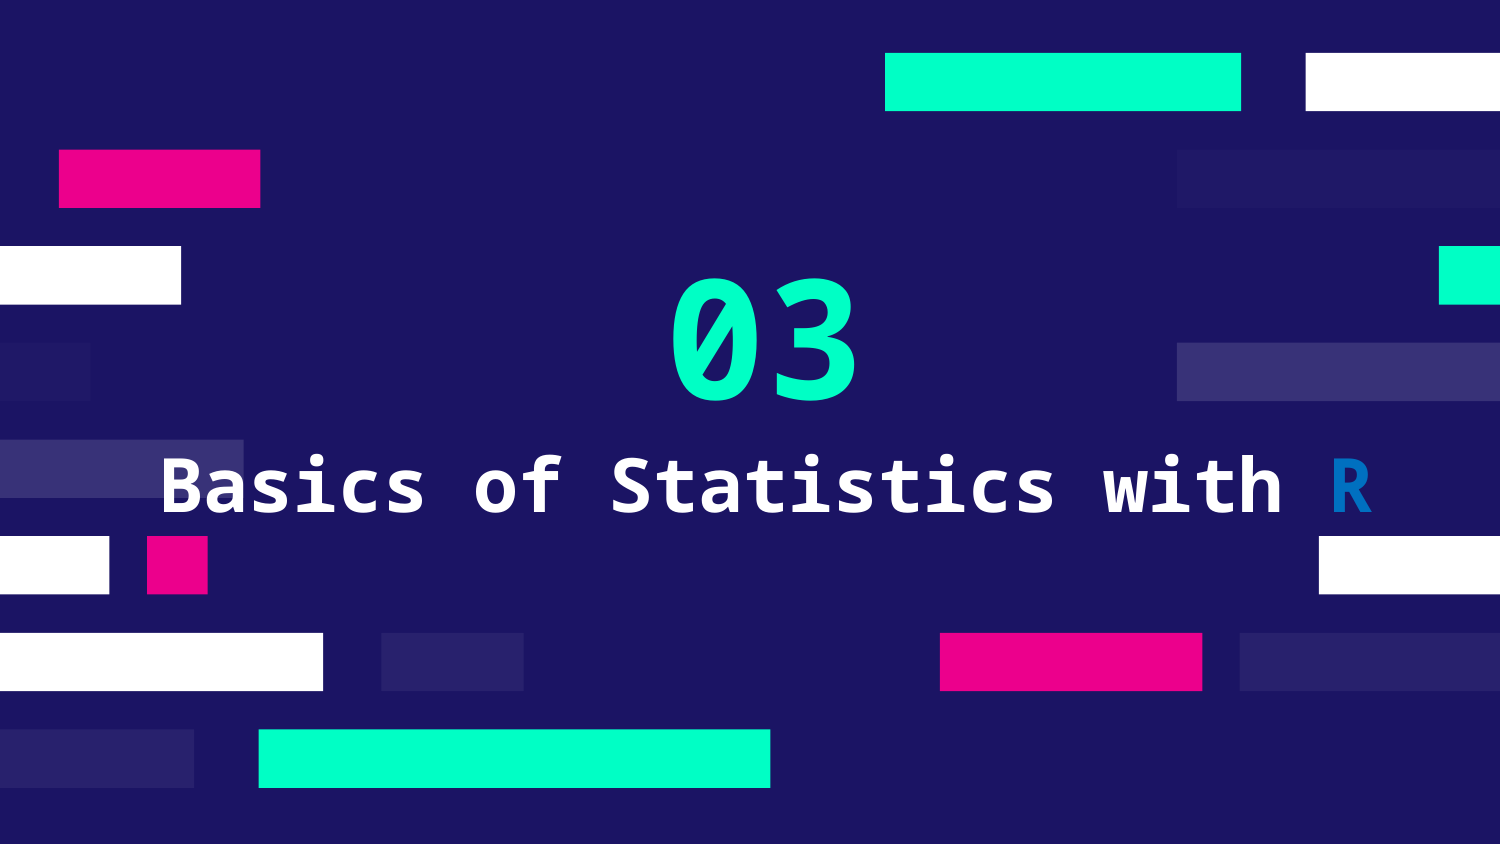

03
# Basics of Statistics with R